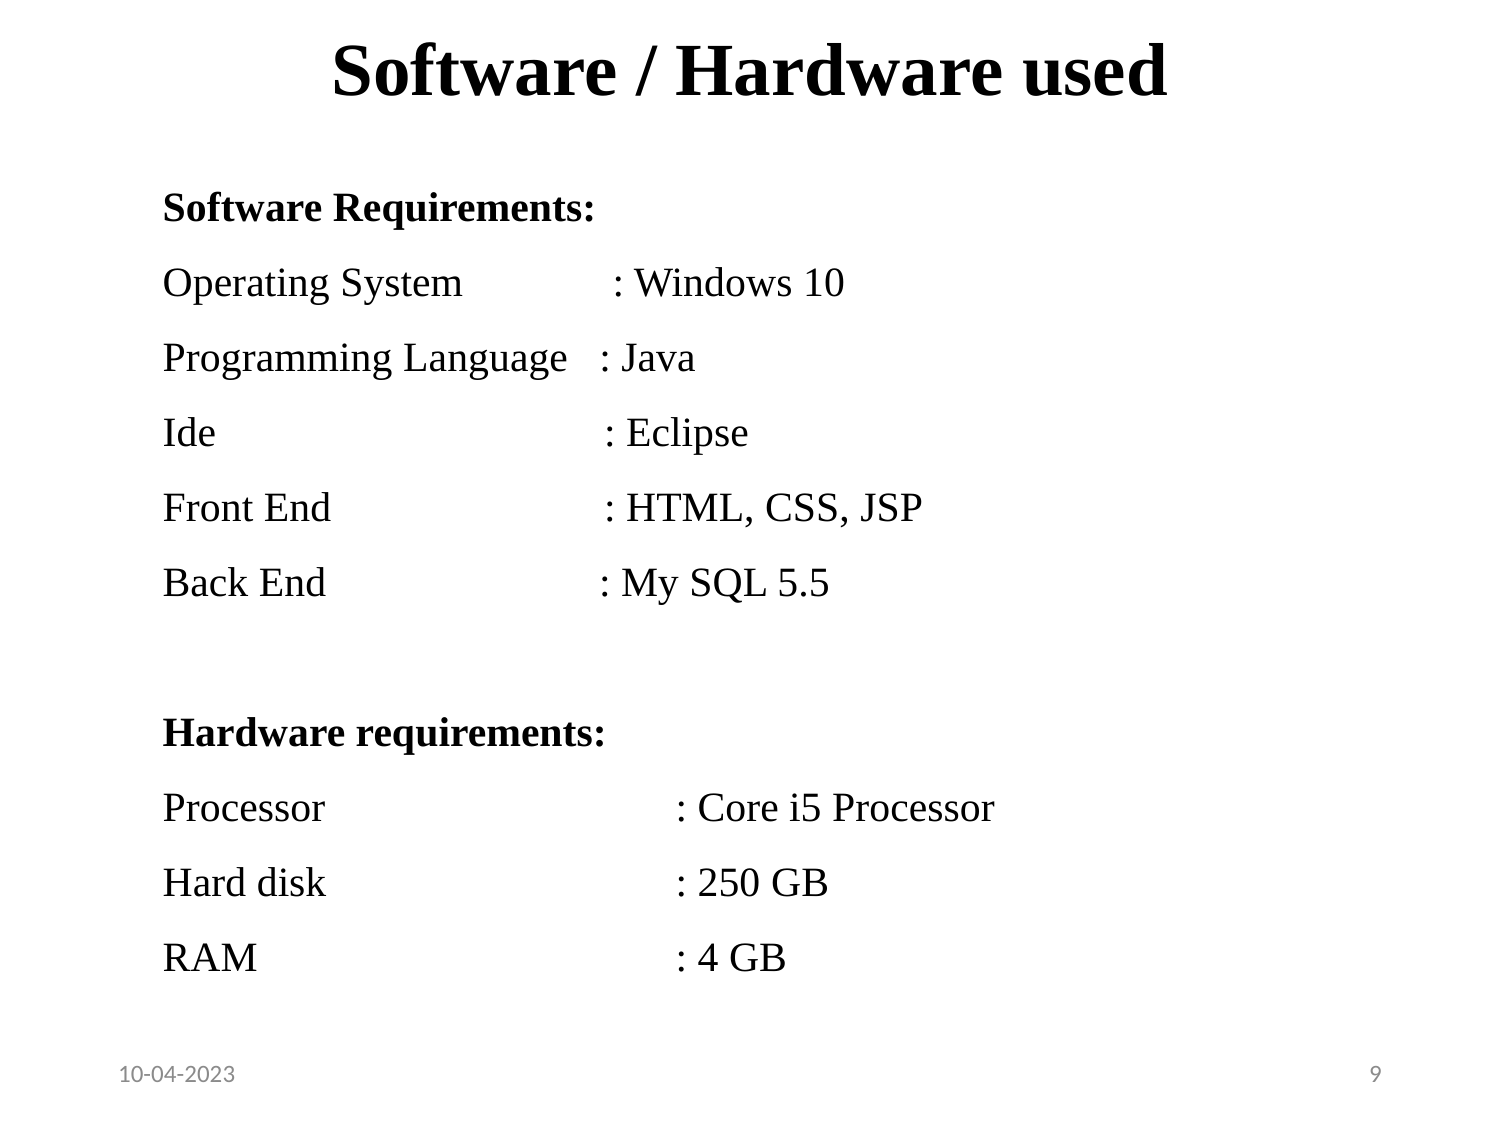

# Software / Hardware used
Software Requirements:
Operating System        	: Windows 10
Programming Language   : Java
Ide                                     : Eclipse
Front End                          : HTML, CSS, JSP
Back End                          : My SQL 5.5

Hardware requirements:
Processor   		      : Core i5 Processor
Hard disk   		      : 250 GB
RAM        		      : 4 GB
10-04-2023
9